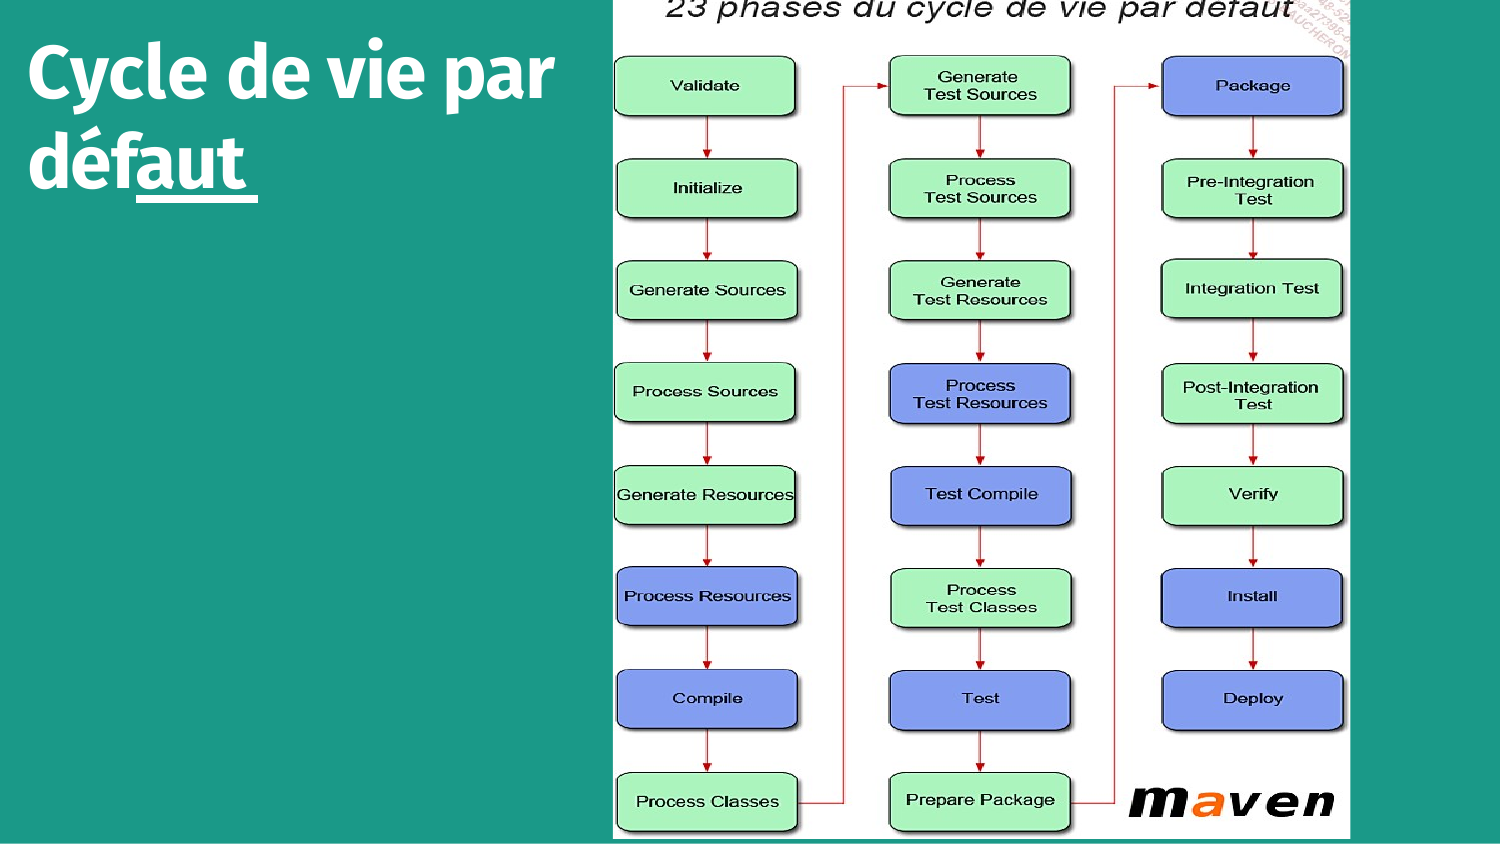

# Cycle de vie par défaut

USINE LOGICIELLE - © DAVID PLANTROU - 2019